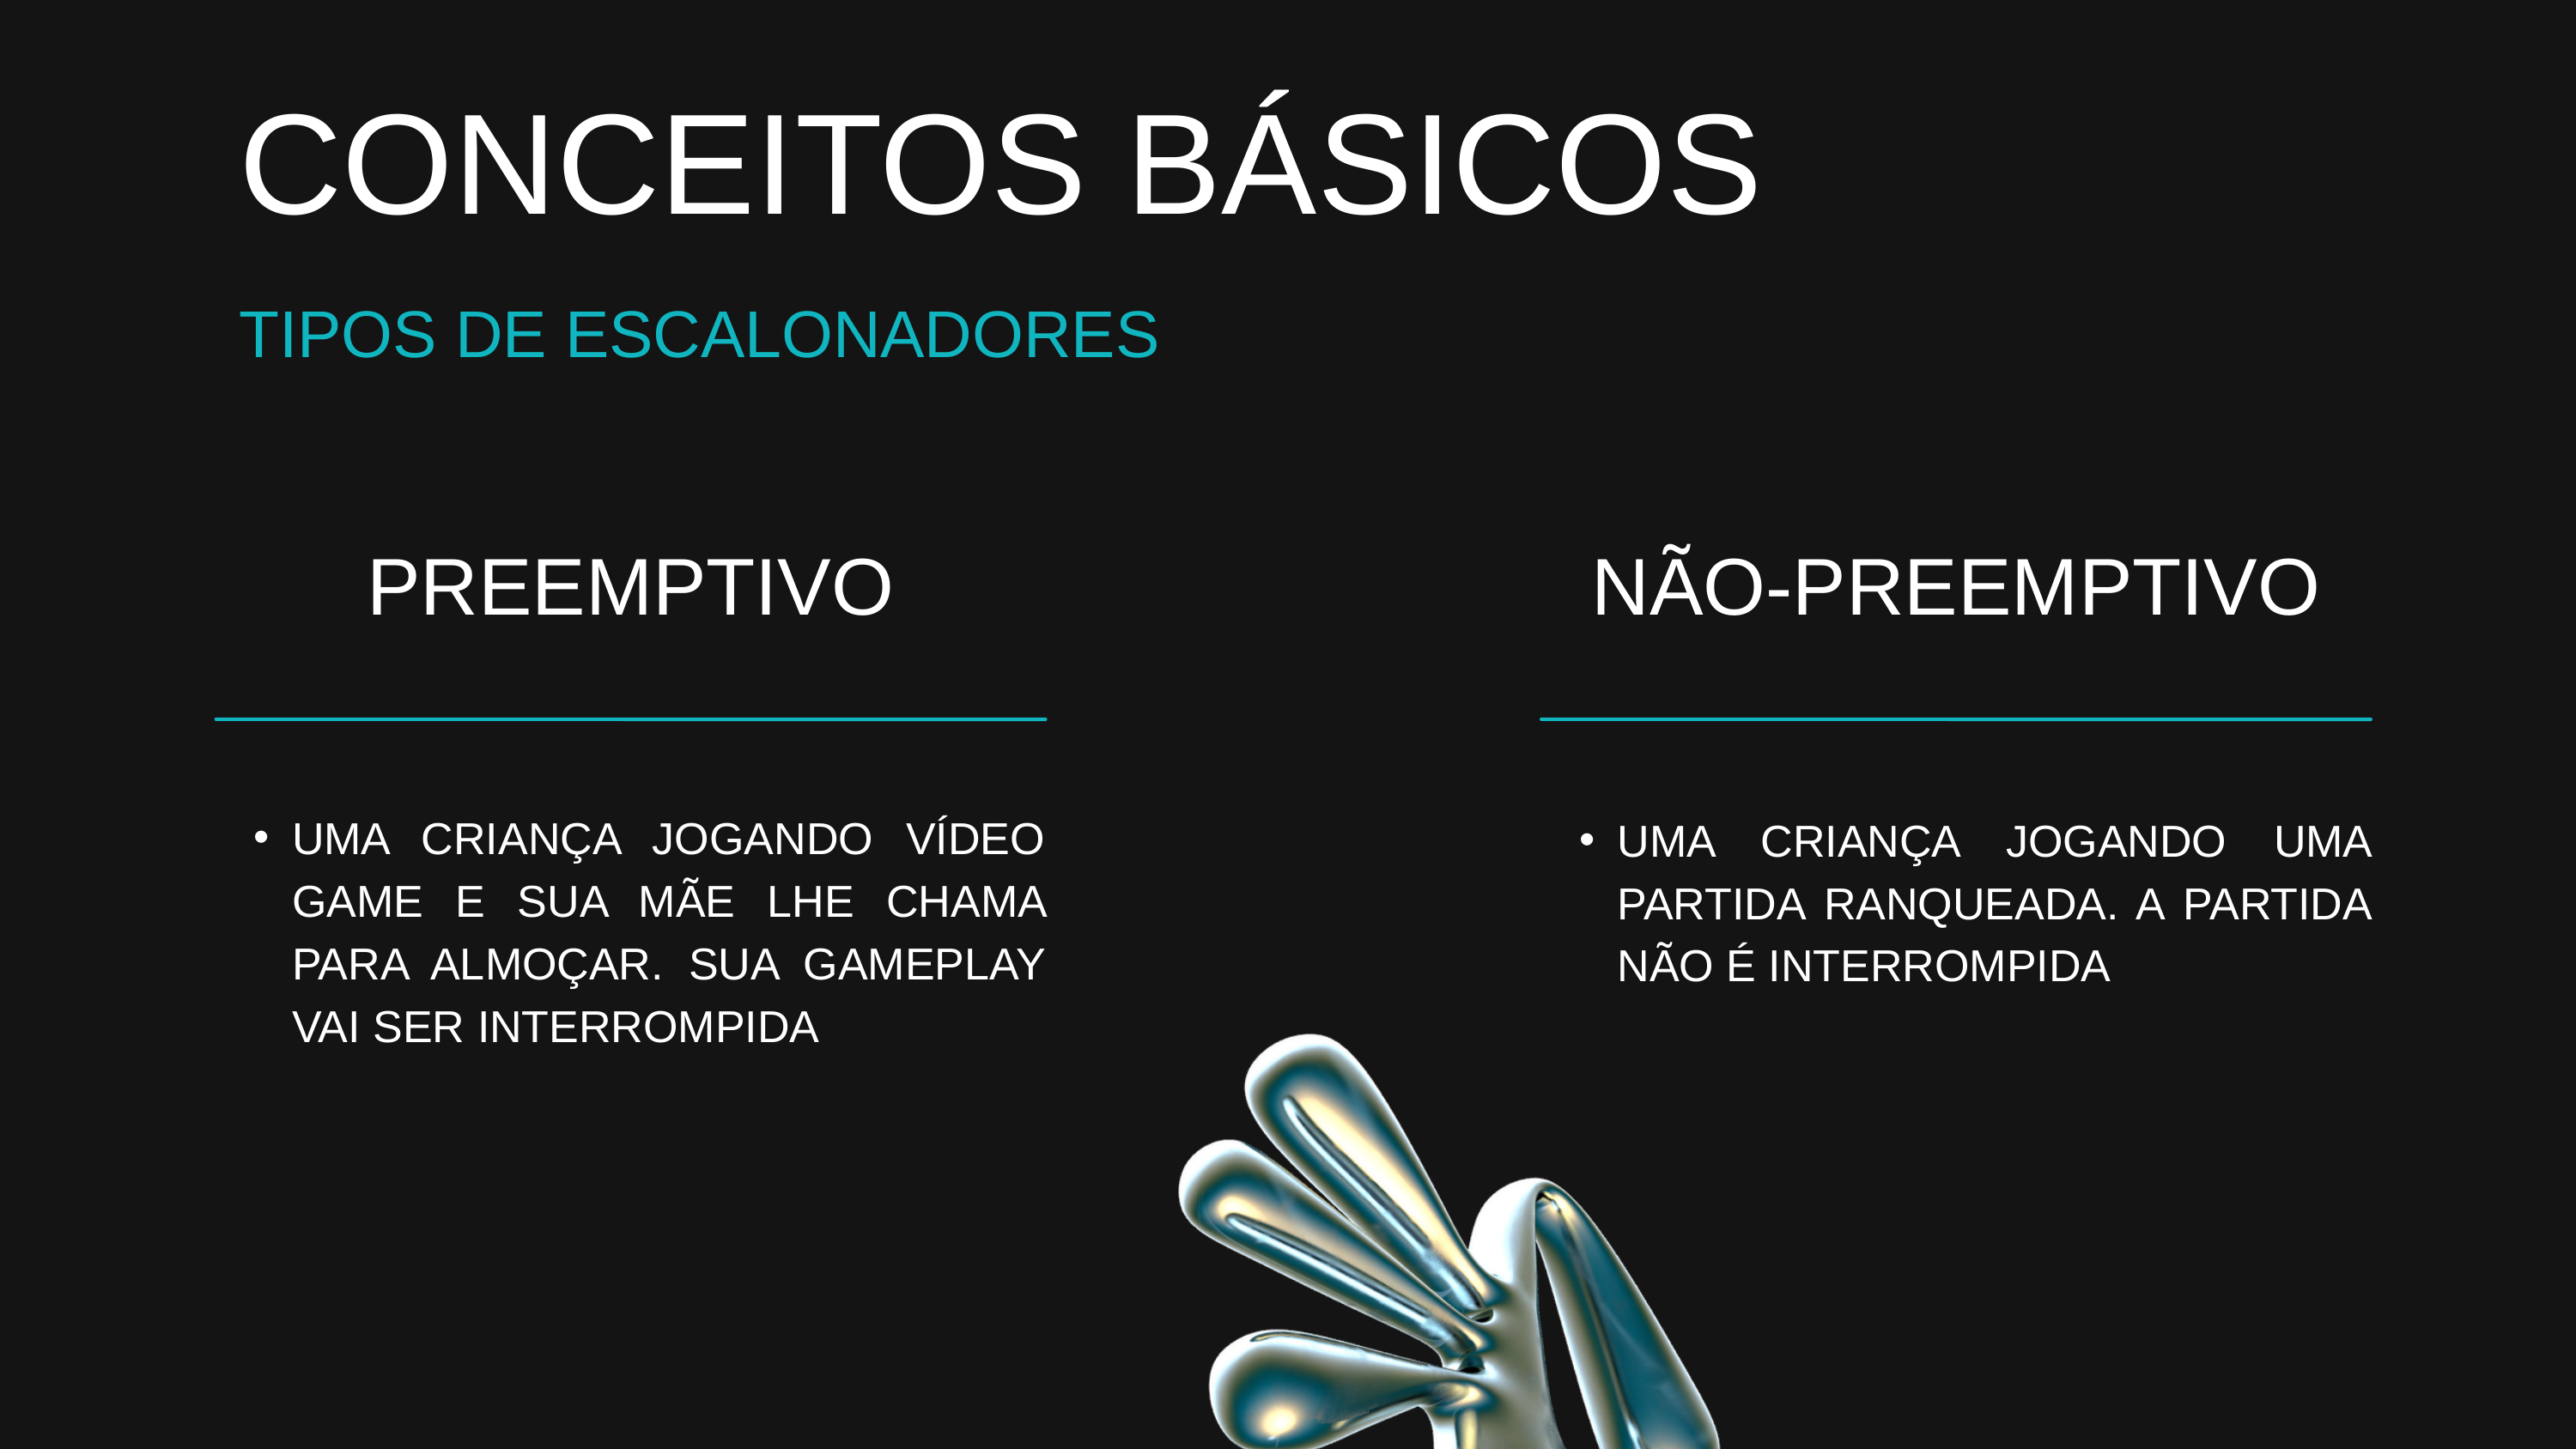

CONCEITOS BÁSICOS
TIPOS DE ESCALONADORES
PREEMPTIVO

UMA CRIANÇA JOGANDO VÍDEO GAME E SUA MÃE LHE CHAMA PARA ALMOÇAR. SUA GAMEPLAY VAI SER INTERROMPIDA
NÃO-PREEMPTIVO

UMA CRIANÇA JOGANDO UMA PARTIDA RANQUEADA. A PARTIDA NÃO É INTERROMPIDA